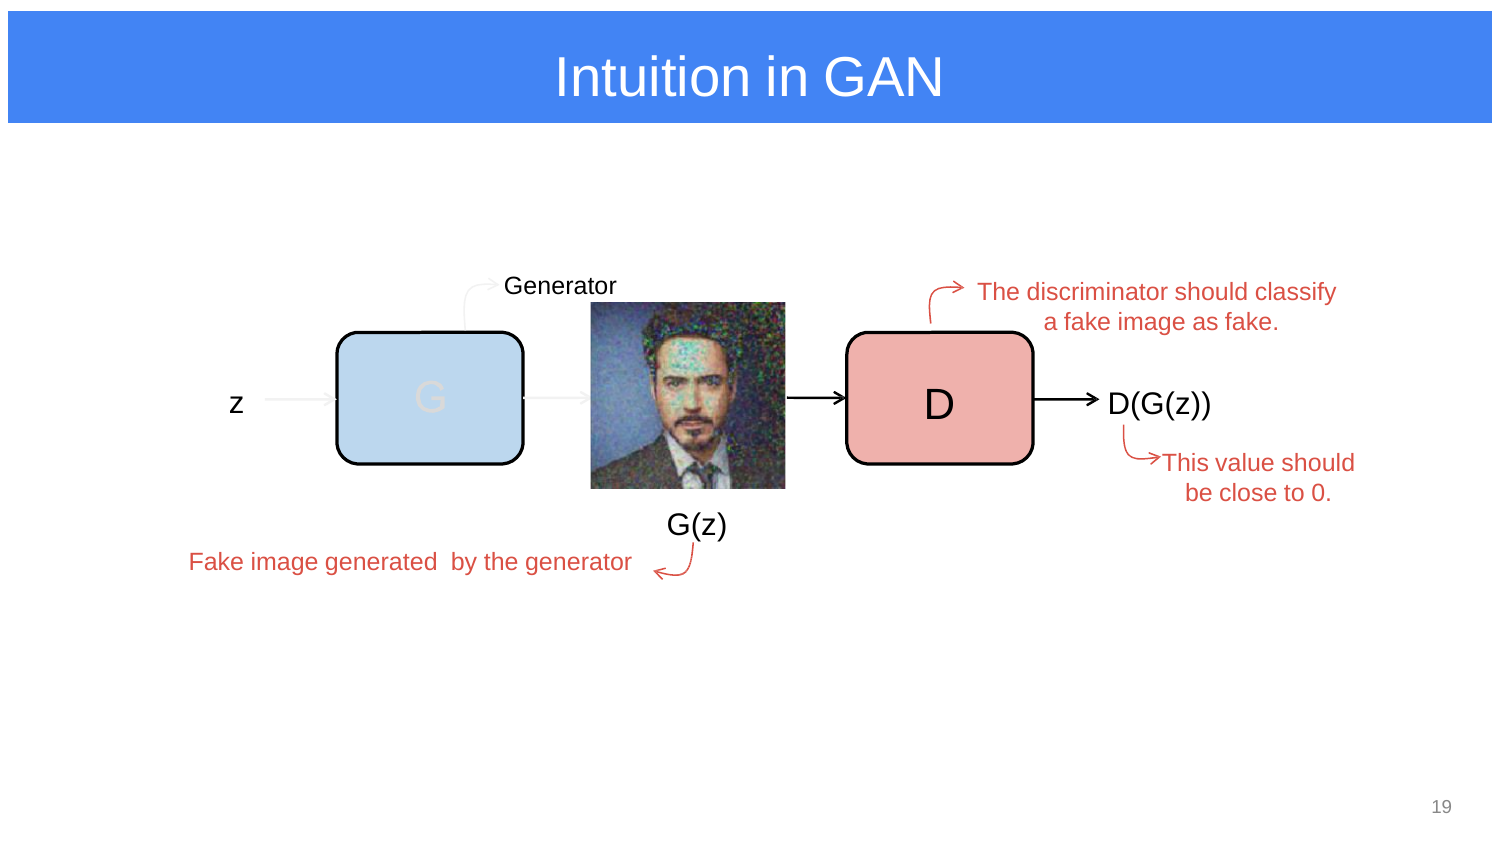

# Intuition in GAN
Generator
The discriminator should classify a fake image as fake.

D

z
D(G(z))
This value should
be close to 0.

G(z)
Fake image generated  by the generator

19